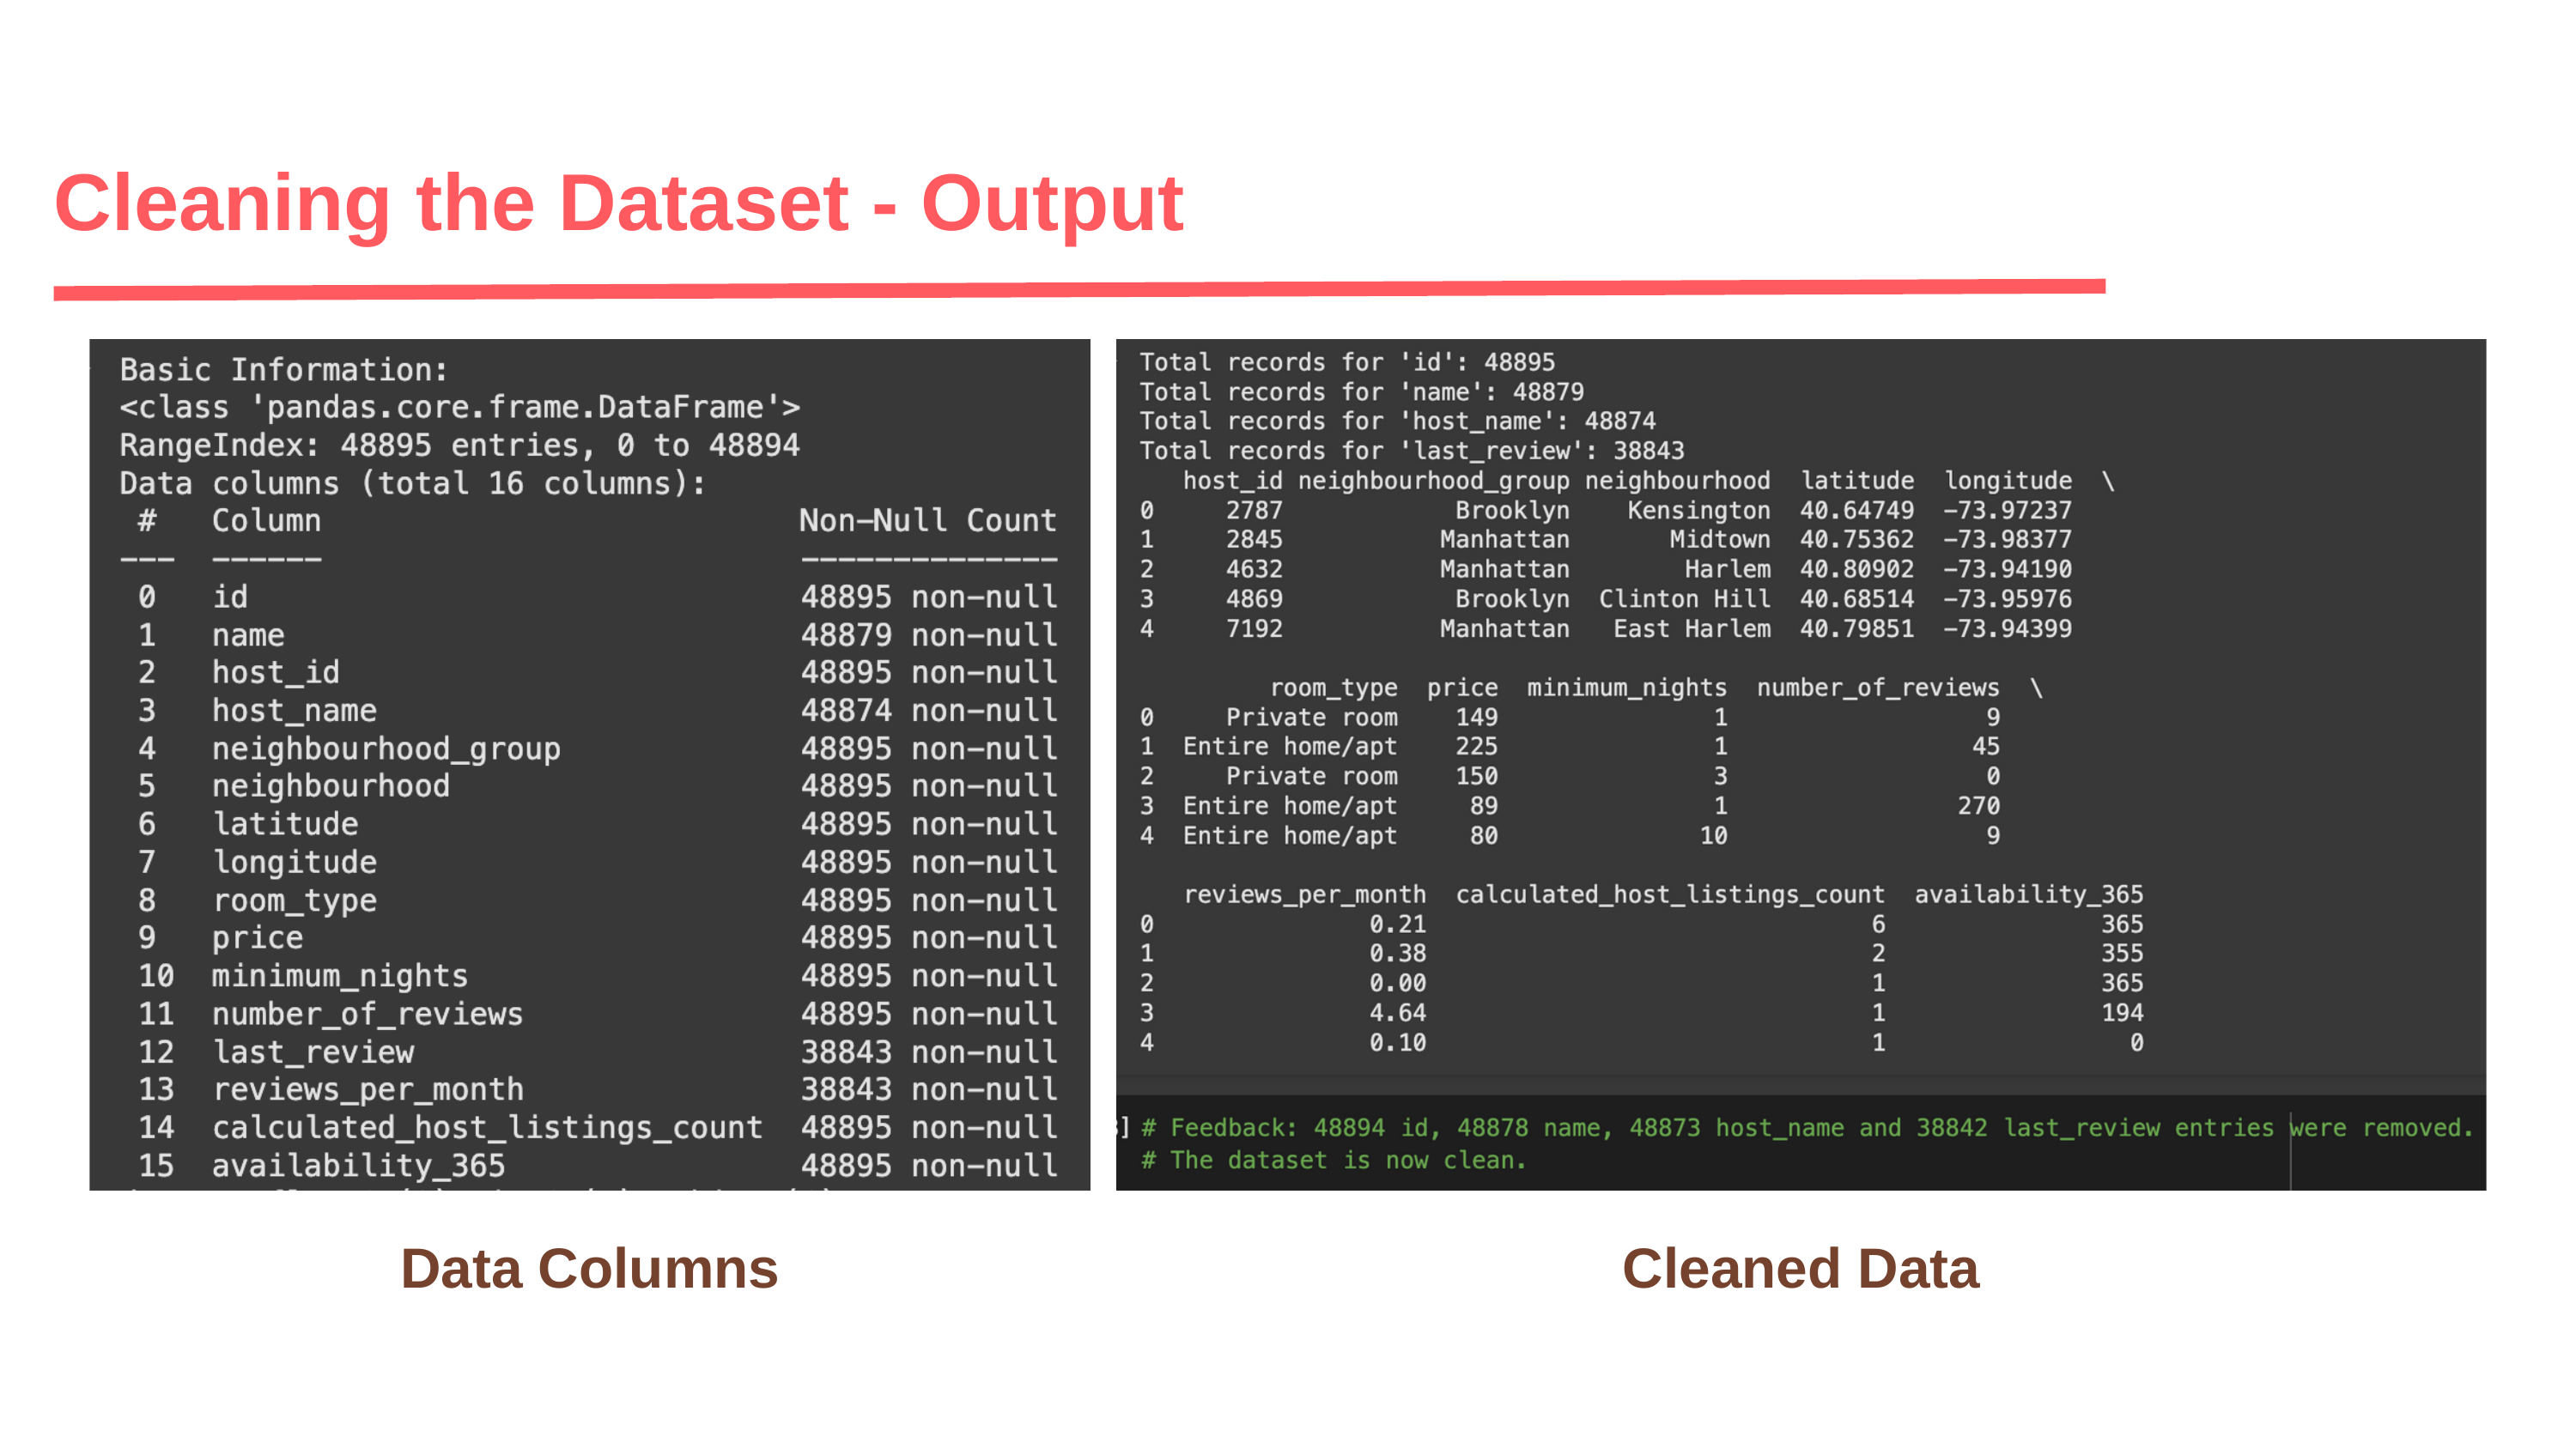

Cleaning the Dataset - Output

Data Columns
Cleaned Data